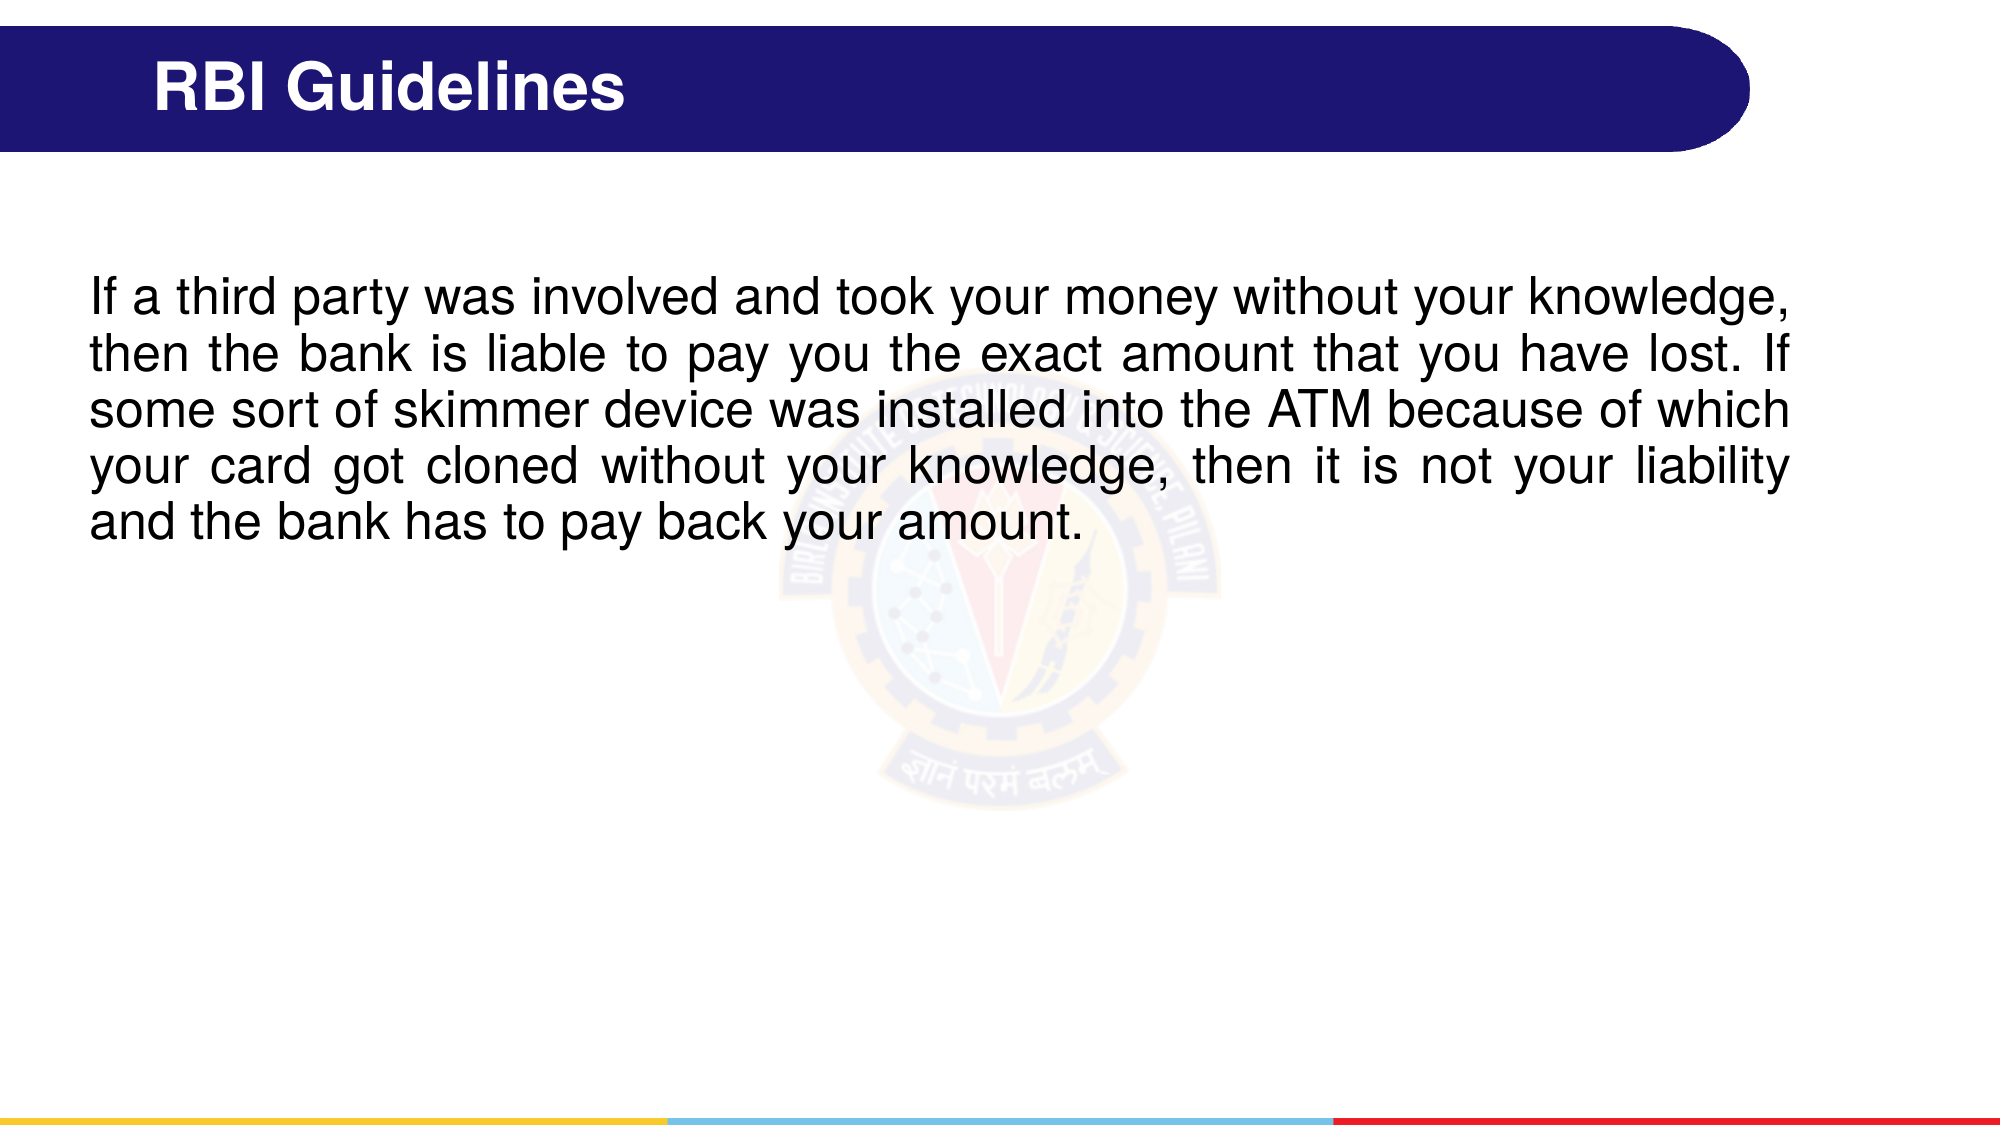

# RBI Guidelines

If a third party was involved and took your money without your knowledge, then the bank is liable to pay you the exact amount that you have lost. If some sort of skimmer device was installed into the ATM because of which your card got cloned without your knowledge, then it is not your liability and the bank has to pay back your amount.